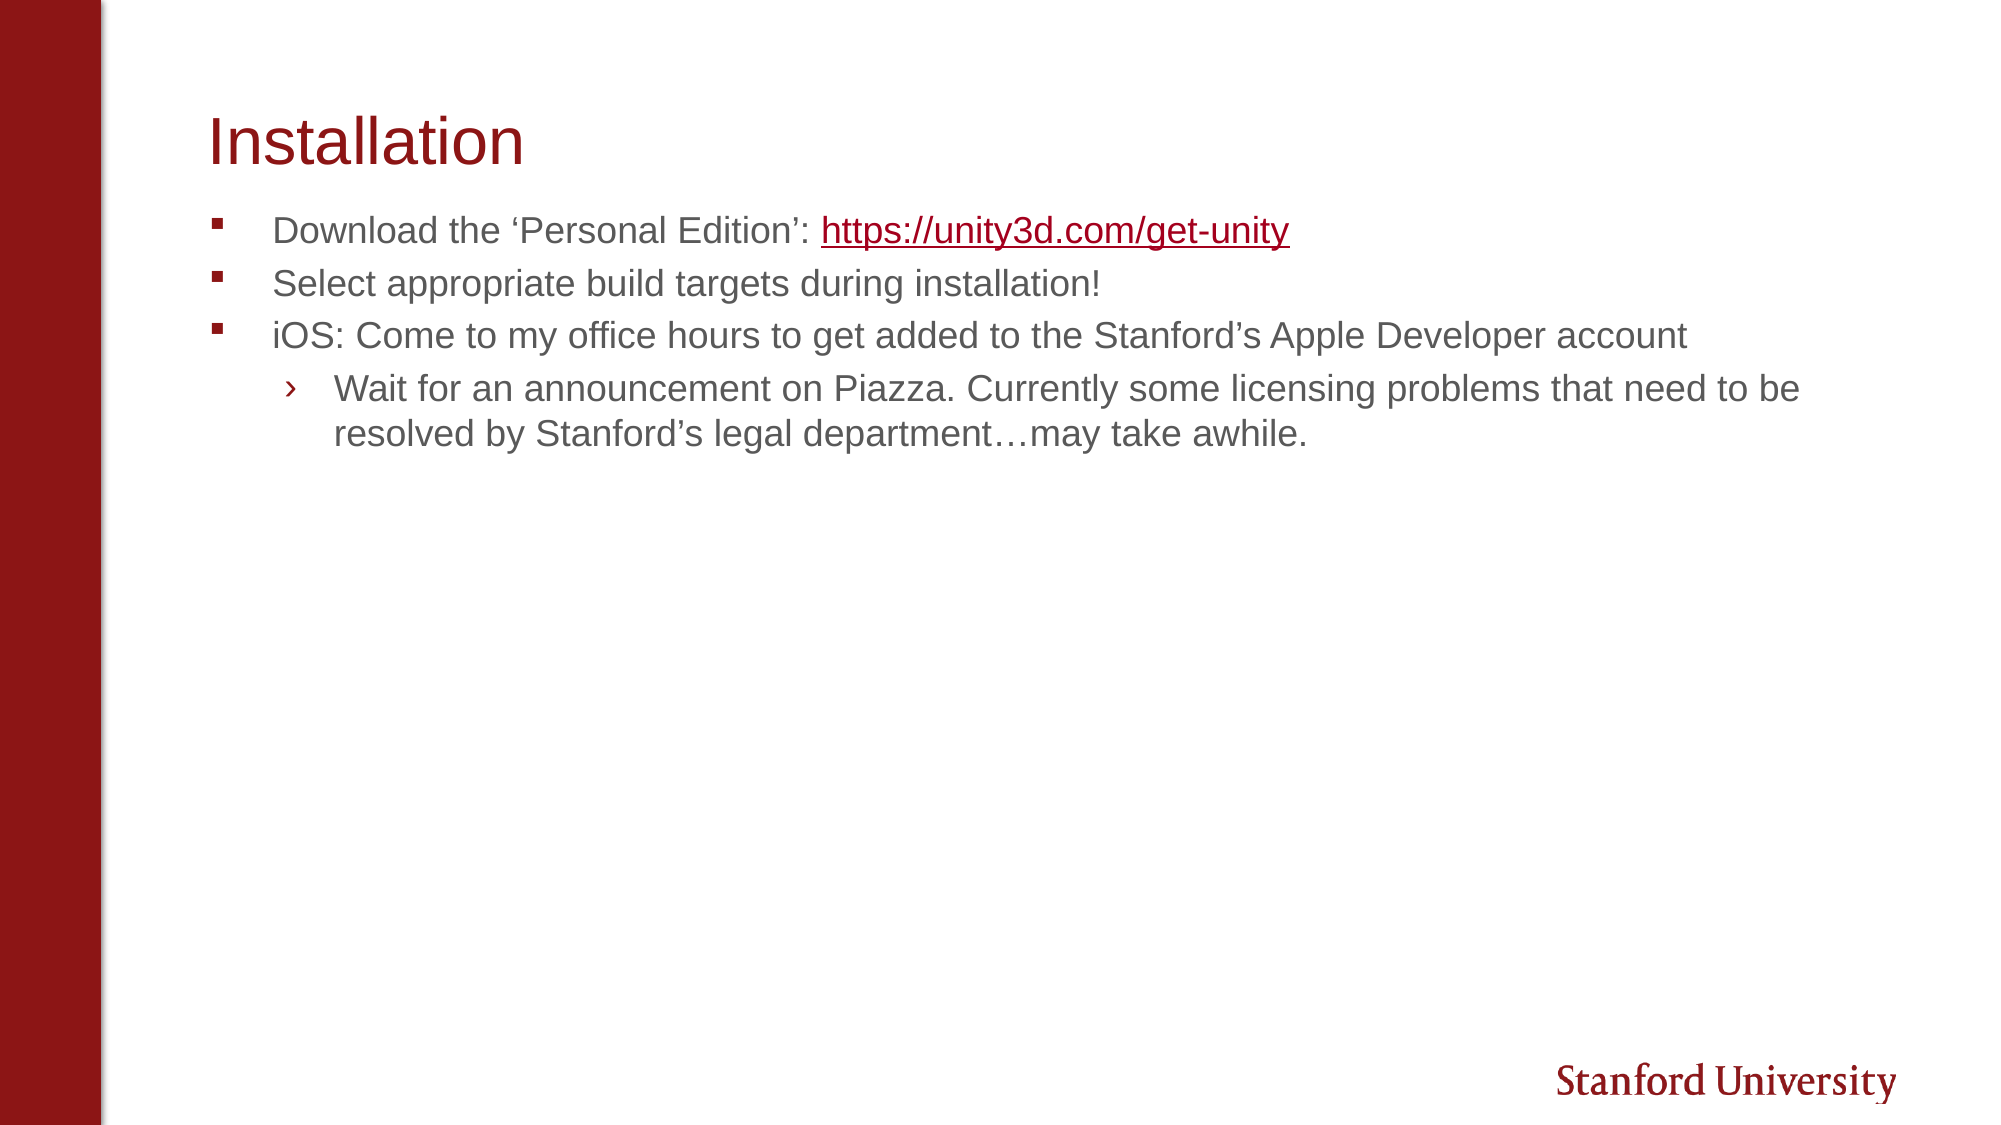

# Installation
Download the ‘Personal Edition’: https://unity3d.com/get-unity
Select appropriate build targets during installation!
iOS: Come to my office hours to get added to the Stanford’s Apple Developer account
Wait for an announcement on Piazza. Currently some licensing problems that need to be resolved by Stanford’s legal department…may take awhile.